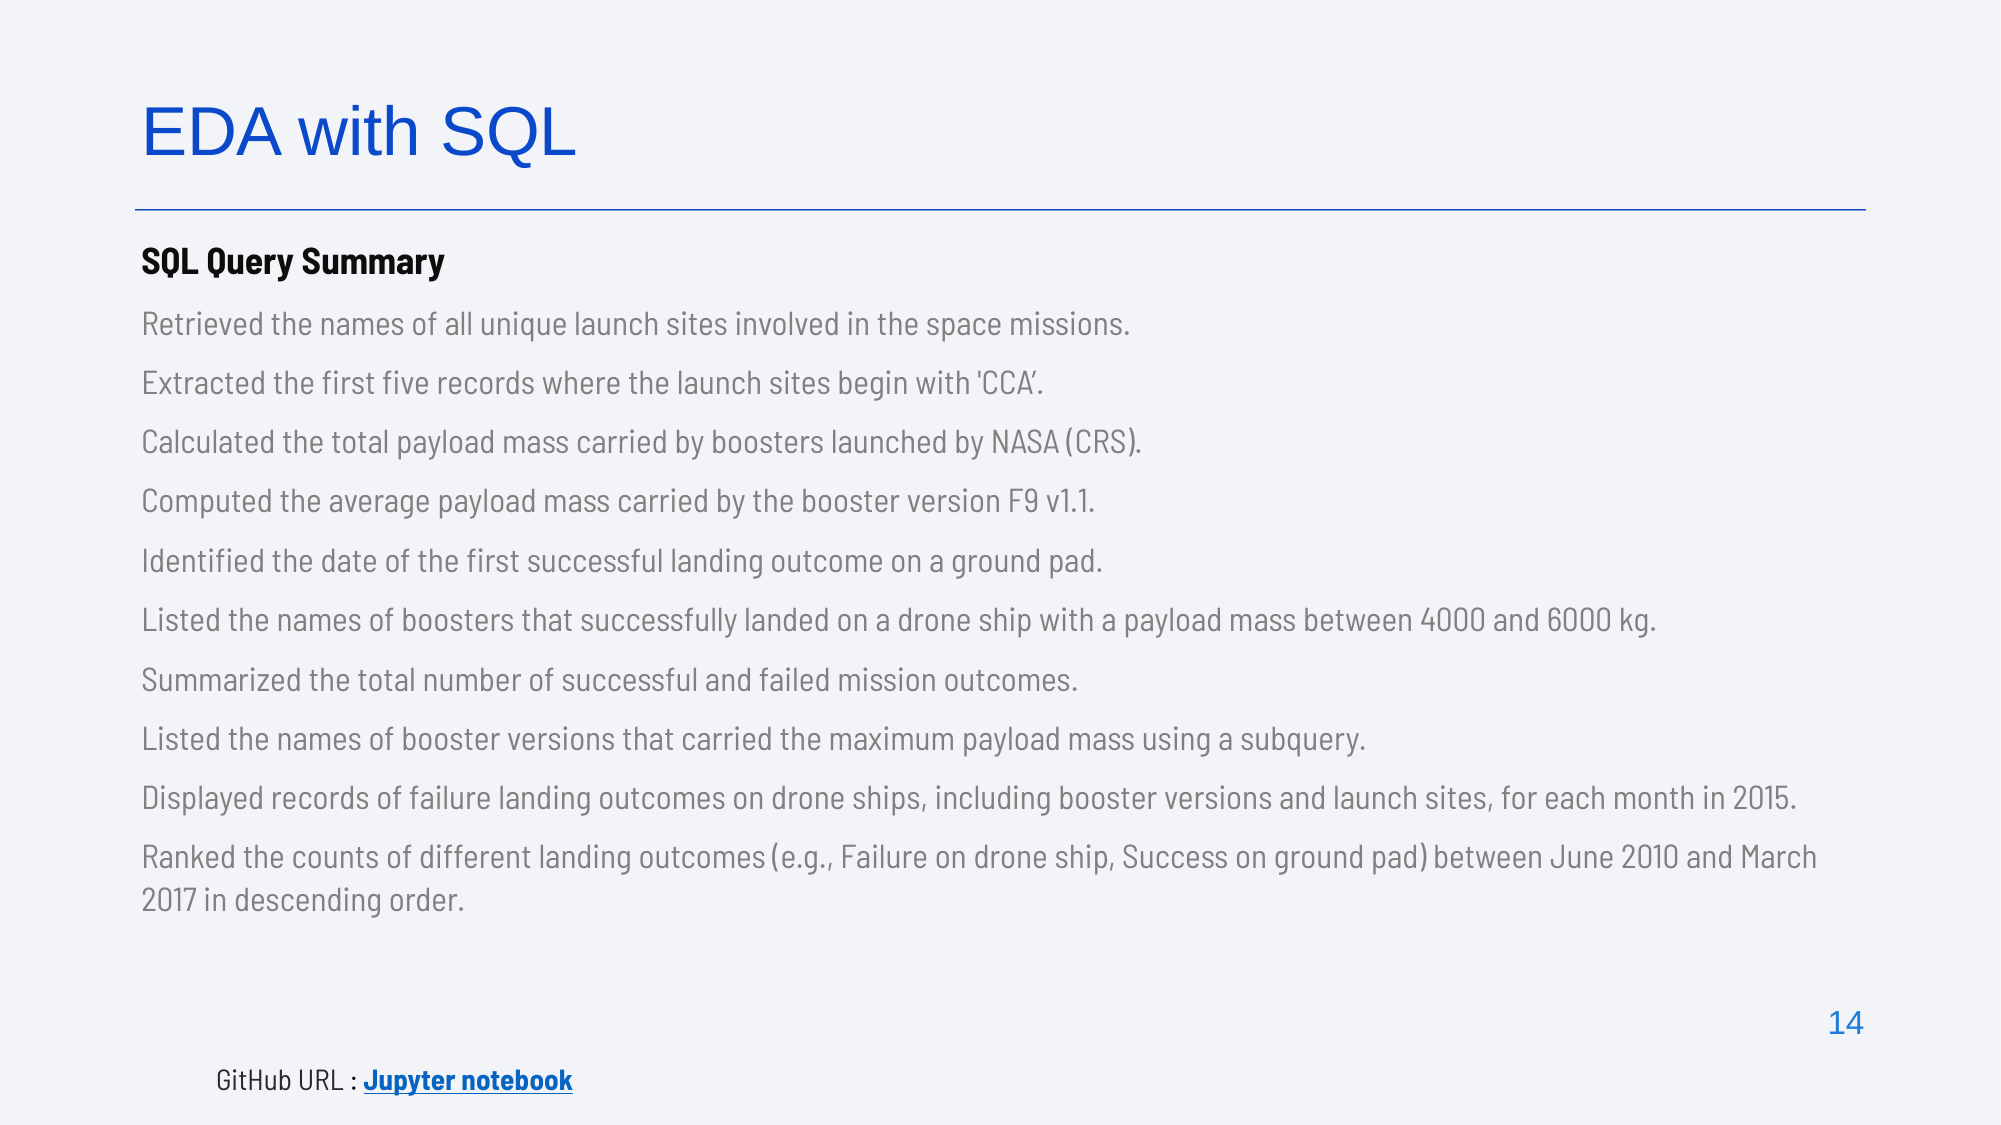

EDA with SQL
SQL Query Summary
Retrieved the names of all unique launch sites involved in the space missions.
Extracted the first five records where the launch sites begin with 'CCA’.
Calculated the total payload mass carried by boosters launched by NASA (CRS).
Computed the average payload mass carried by the booster version F9 v1.1.
Identified the date of the first successful landing outcome on a ground pad.
Listed the names of boosters that successfully landed on a drone ship with a payload mass between 4000 and 6000 kg.
Summarized the total number of successful and failed mission outcomes.
Listed the names of booster versions that carried the maximum payload mass using a subquery.
Displayed records of failure landing outcomes on drone ships, including booster versions and launch sites, for each month in 2015.
Ranked the counts of different landing outcomes (e.g., Failure on drone ship, Success on ground pad) between June 2010 and March 2017 in descending order.

14
GitHub URL : Jupyter notebook